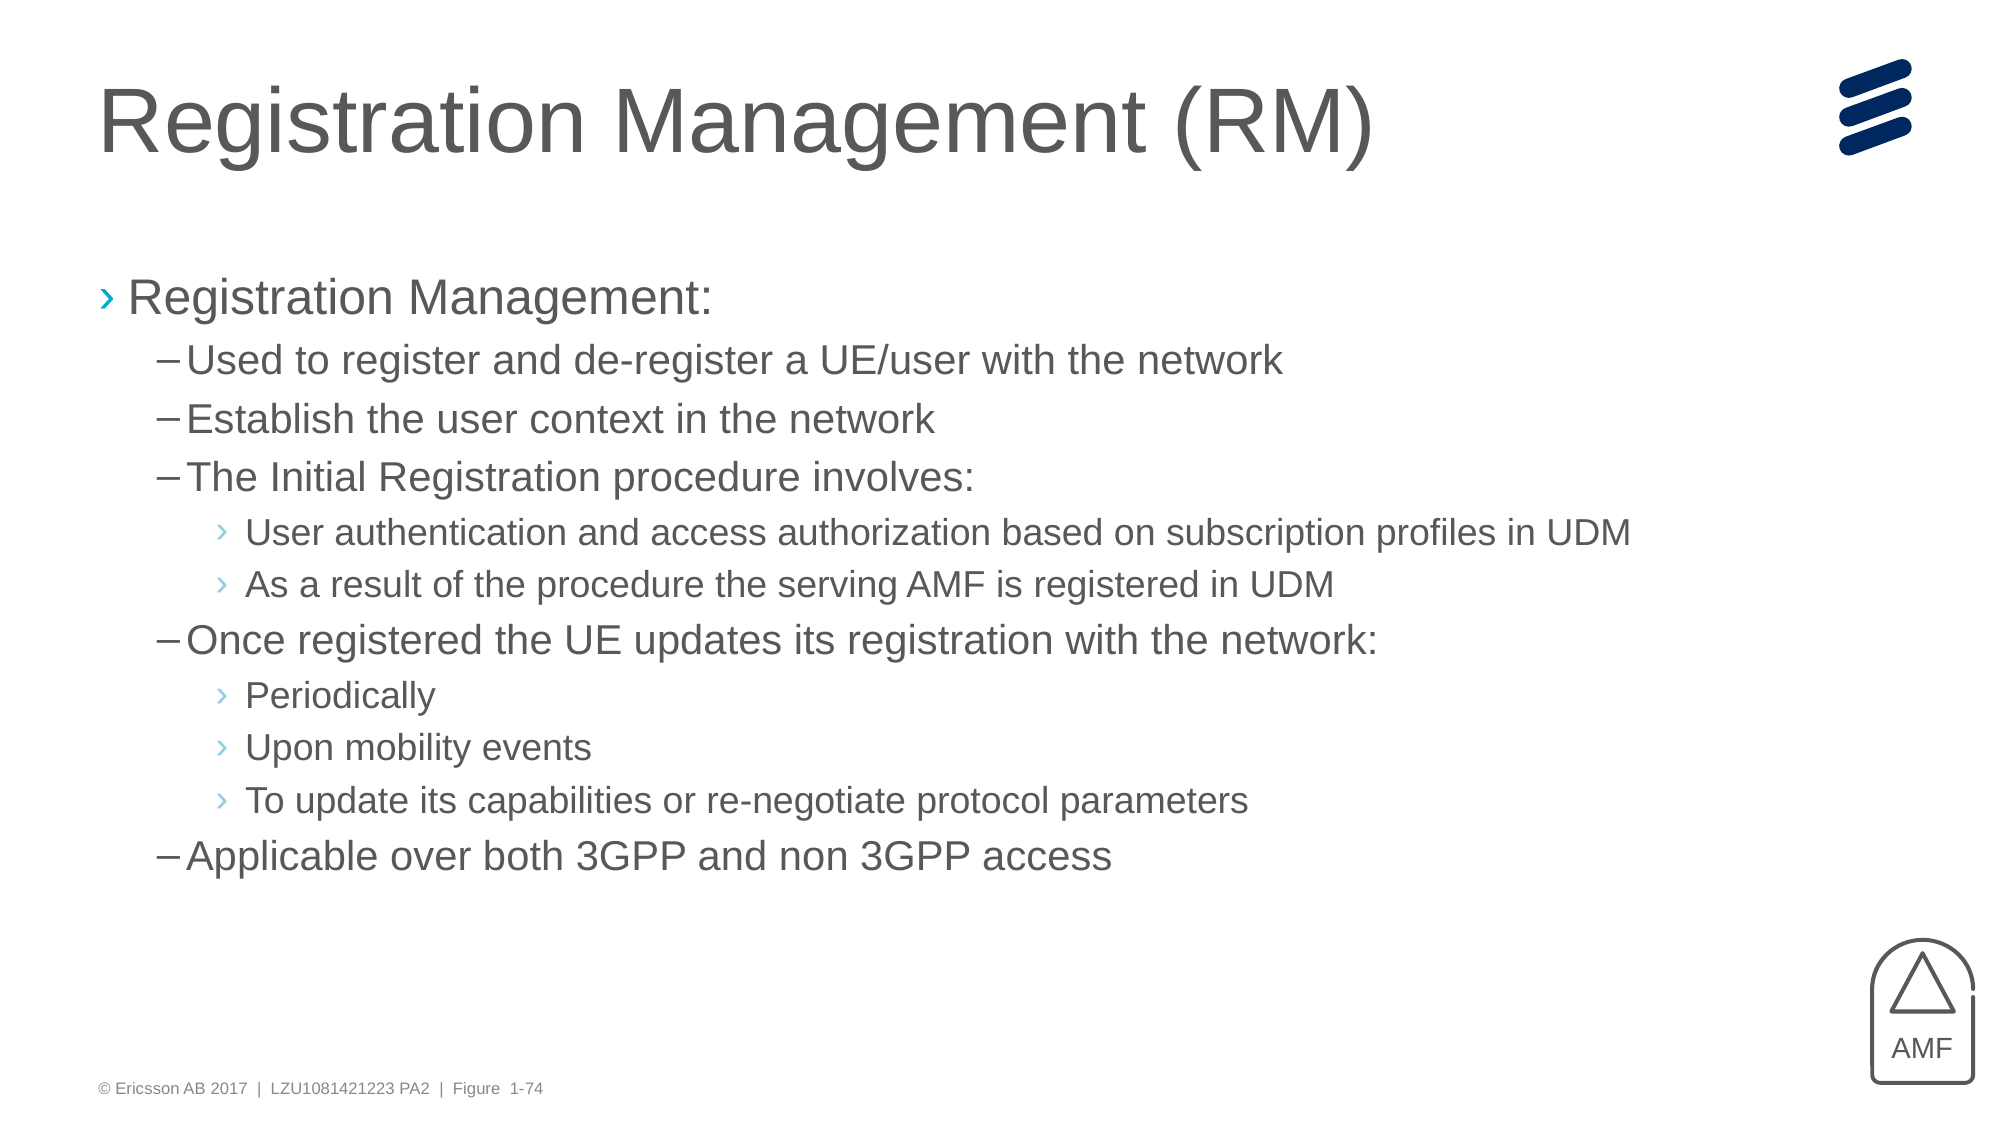

# Registration Management (RM)
Registration Management:
Used to register and de-register a UE/user with the network
Establish the user context in the network
The Initial Registration procedure involves:
User authentication and access authorization based on subscription profiles in UDM
As a result of the procedure the serving AMF is registered in UDM
Once registered the UE updates its registration with the network:
Periodically
Upon mobility events
To update its capabilities or re-negotiate protocol parameters
Applicable over both 3GPP and non 3GPP access

AMF